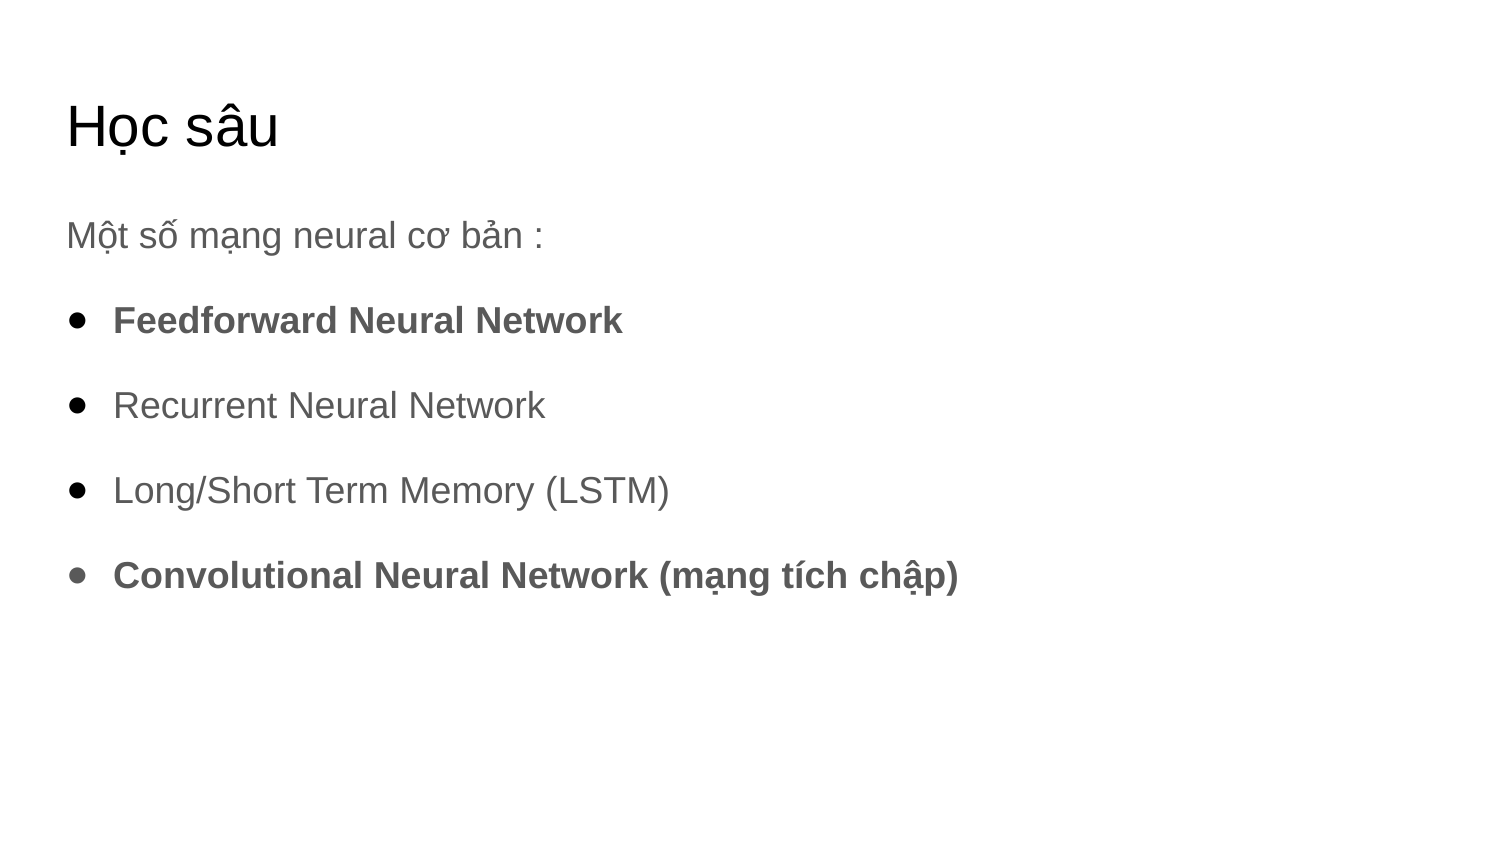

# Học sâu
Một số mạng neural cơ bản :
Feedforward Neural Network
Recurrent Neural Network
Long/Short Term Memory (LSTM)
Convolutional Neural Network (mạng tích chập)